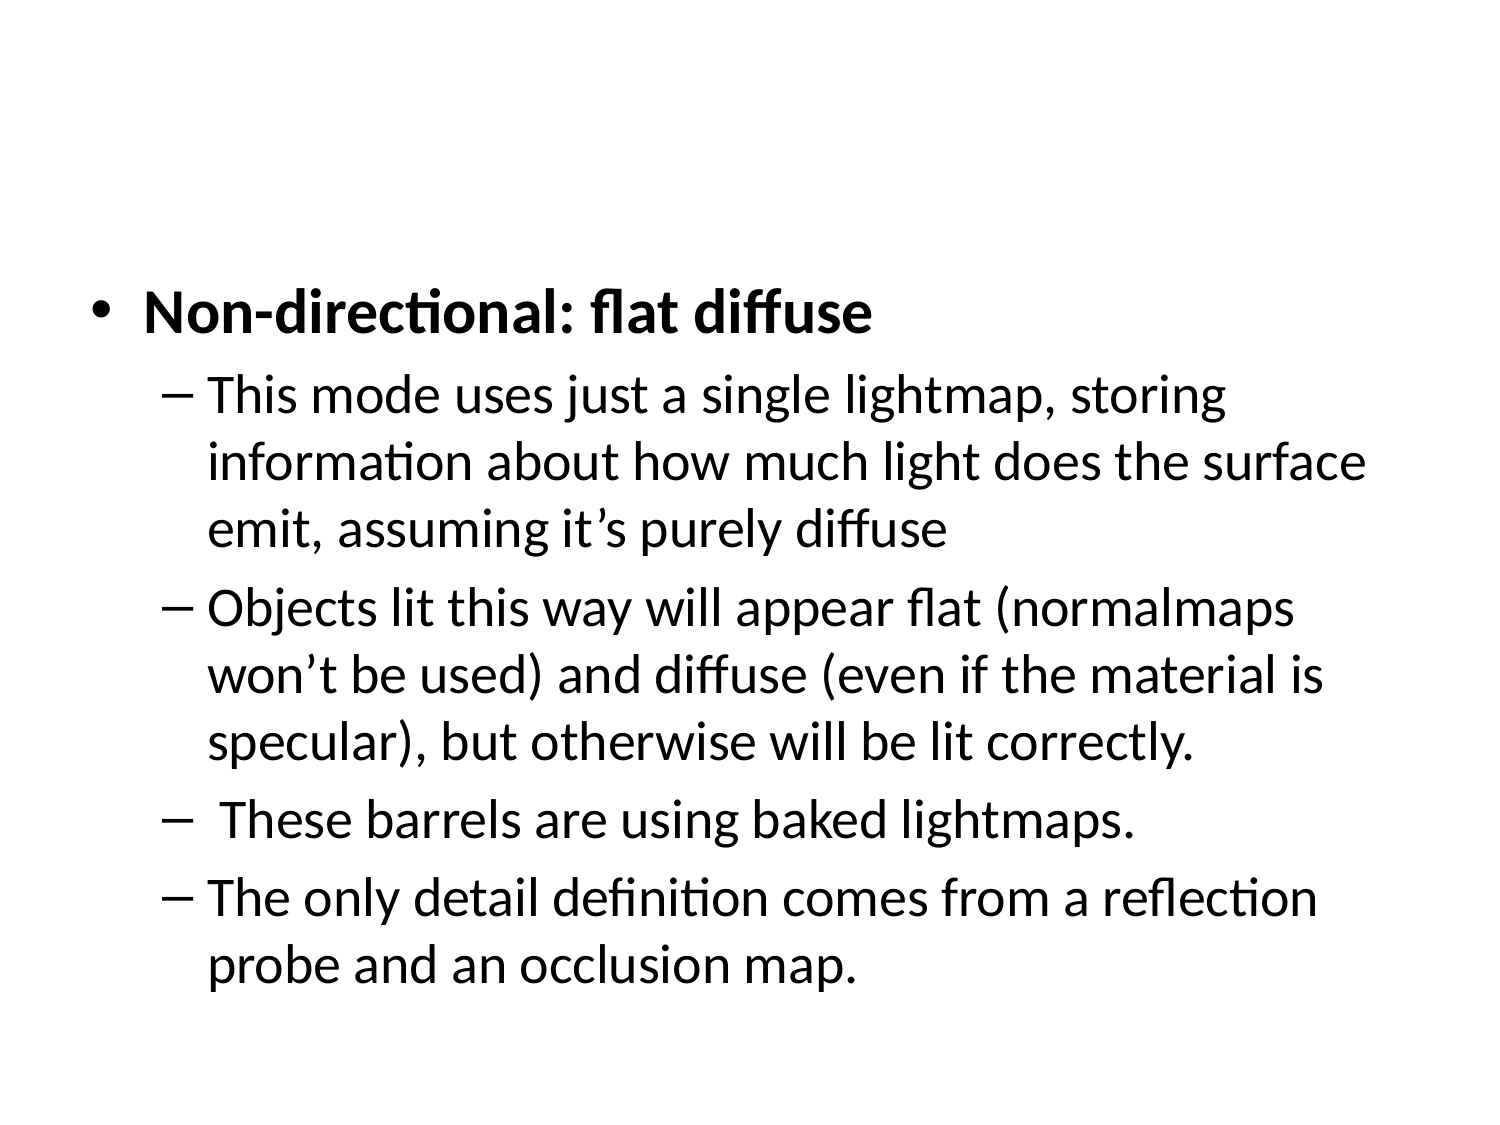

#
Non-directional: flat diffuse
This mode uses just a single lightmap, storing information about how much light does the surface emit, assuming it’s purely diffuse
Objects lit this way will appear flat (normalmaps won’t be used) and diffuse (even if the material is specular), but otherwise will be lit correctly.
 These barrels are using baked lightmaps.
The only detail definition comes from a reflection probe and an occlusion map.